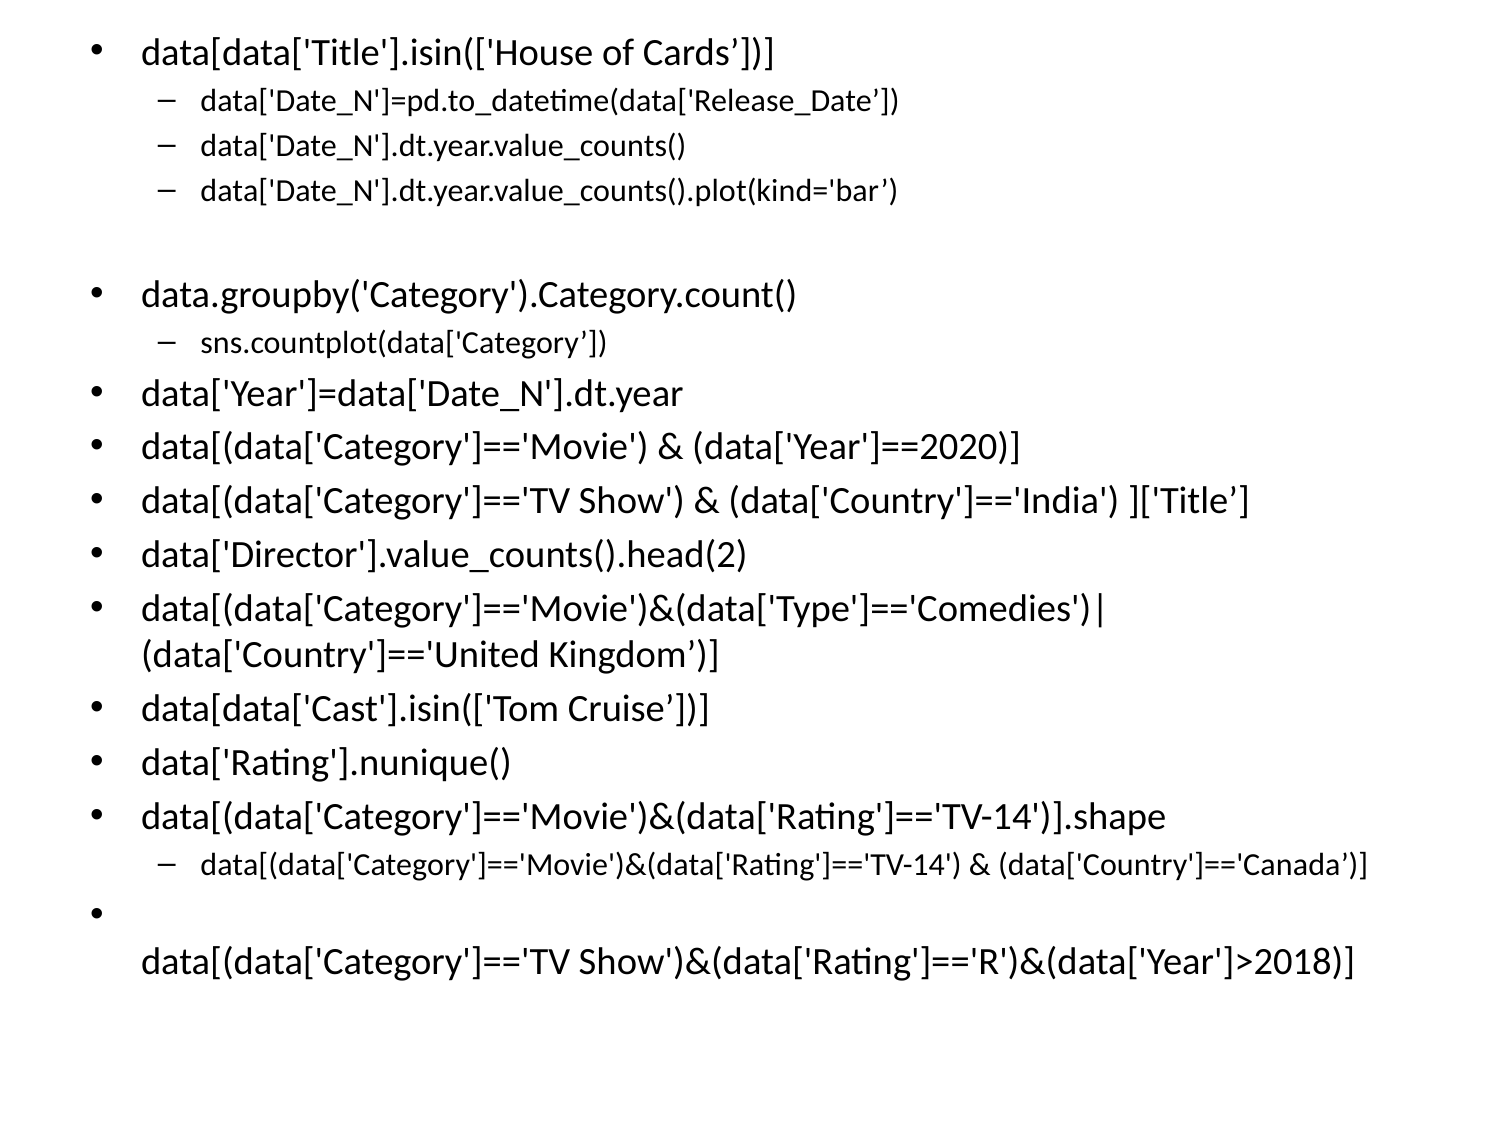

data[data['Title'].isin(['House of Cards’])]
data['Date_N']=pd.to_datetime(data['Release_Date’])
data['Date_N'].dt.year.value_counts()
data['Date_N'].dt.year.value_counts().plot(kind='bar’)

data.groupby('Category').Category.count()
sns.countplot(data['Category’])
data['Year']=data['Date_N'].dt.year
data[(data['Category']=='Movie') & (data['Year']==2020)]
data[(data['Category']=='TV Show') & (data['Country']=='India') ]['Title’]
data['Director'].value_counts().head(2)
data[(data['Category']=='Movie')&(data['Type']=='Comedies')| (data['Country']=='United Kingdom’)]
data[data['Cast'].isin(['Tom Cruise’])]
data['Rating'].nunique()
data[(data['Category']=='Movie')&(data['Rating']=='TV-14')].shape
data[(data['Category']=='Movie')&(data['Rating']=='TV-14') & (data['Country']=='Canada’)]
data[(data['Category']=='TV Show')&(data['Rating']=='R')&(data['Year']>2018)]